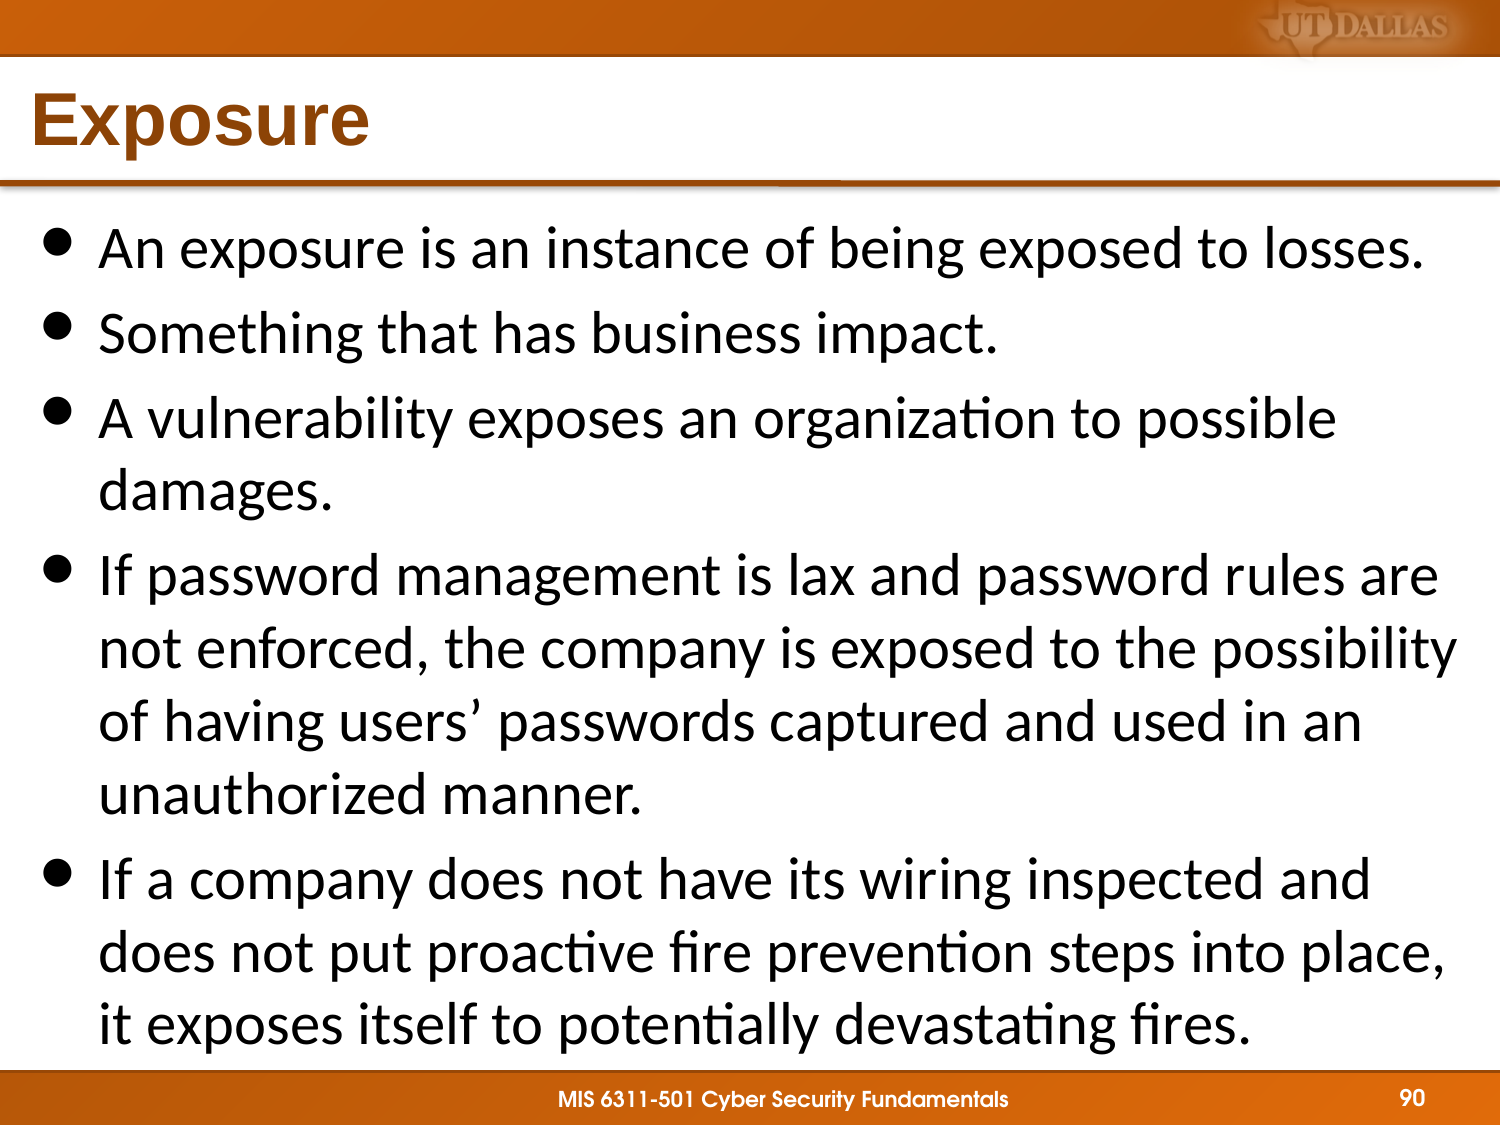

# Exposure
An exposure is an instance of being exposed to losses.
Something that has business impact.
A vulnerability exposes an organization to possible damages.
If password management is lax and password rules are not enforced, the company is exposed to the possibility of having users’ passwords captured and used in an unauthorized manner.
If a company does not have its wiring inspected and does not put proactive fire prevention steps into place, it exposes itself to potentially devastating fires.
90